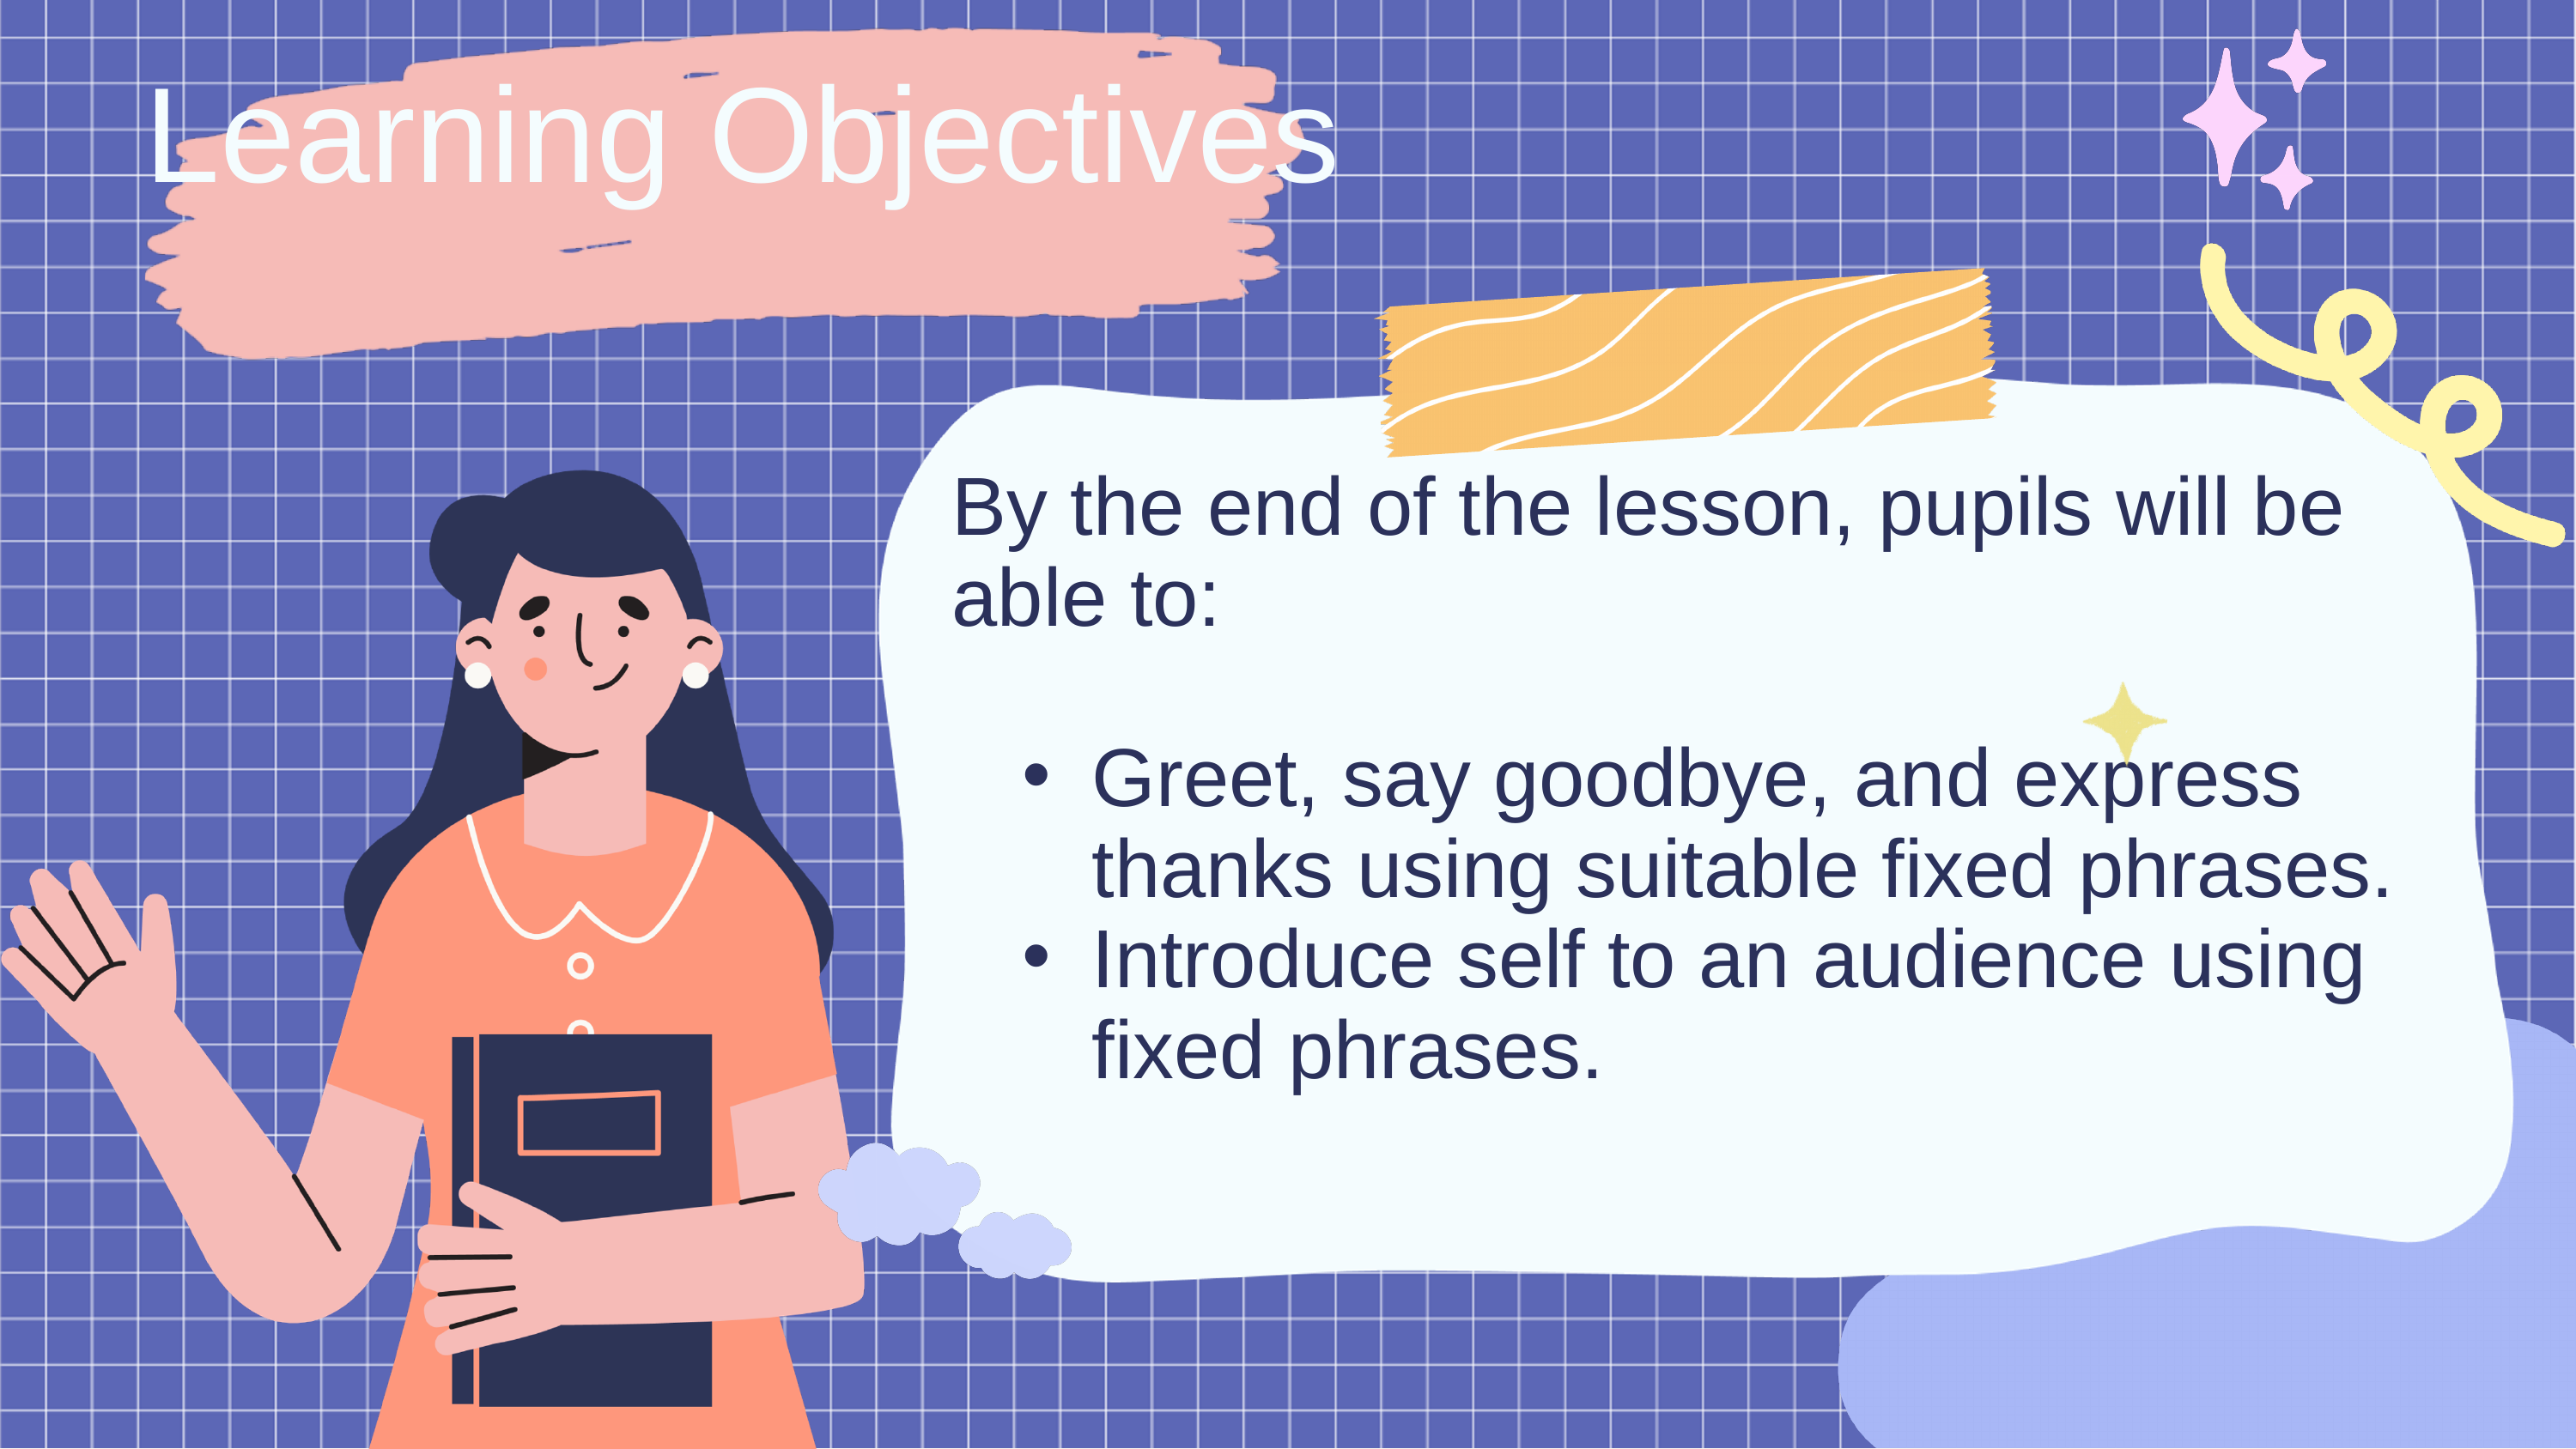

Learning Objectives

By the end of the lesson, pupils will be able to:

Greet, say goodbye, and express thanks using suitable fixed phrases.
Introduce self to an audience using fixed phrases.